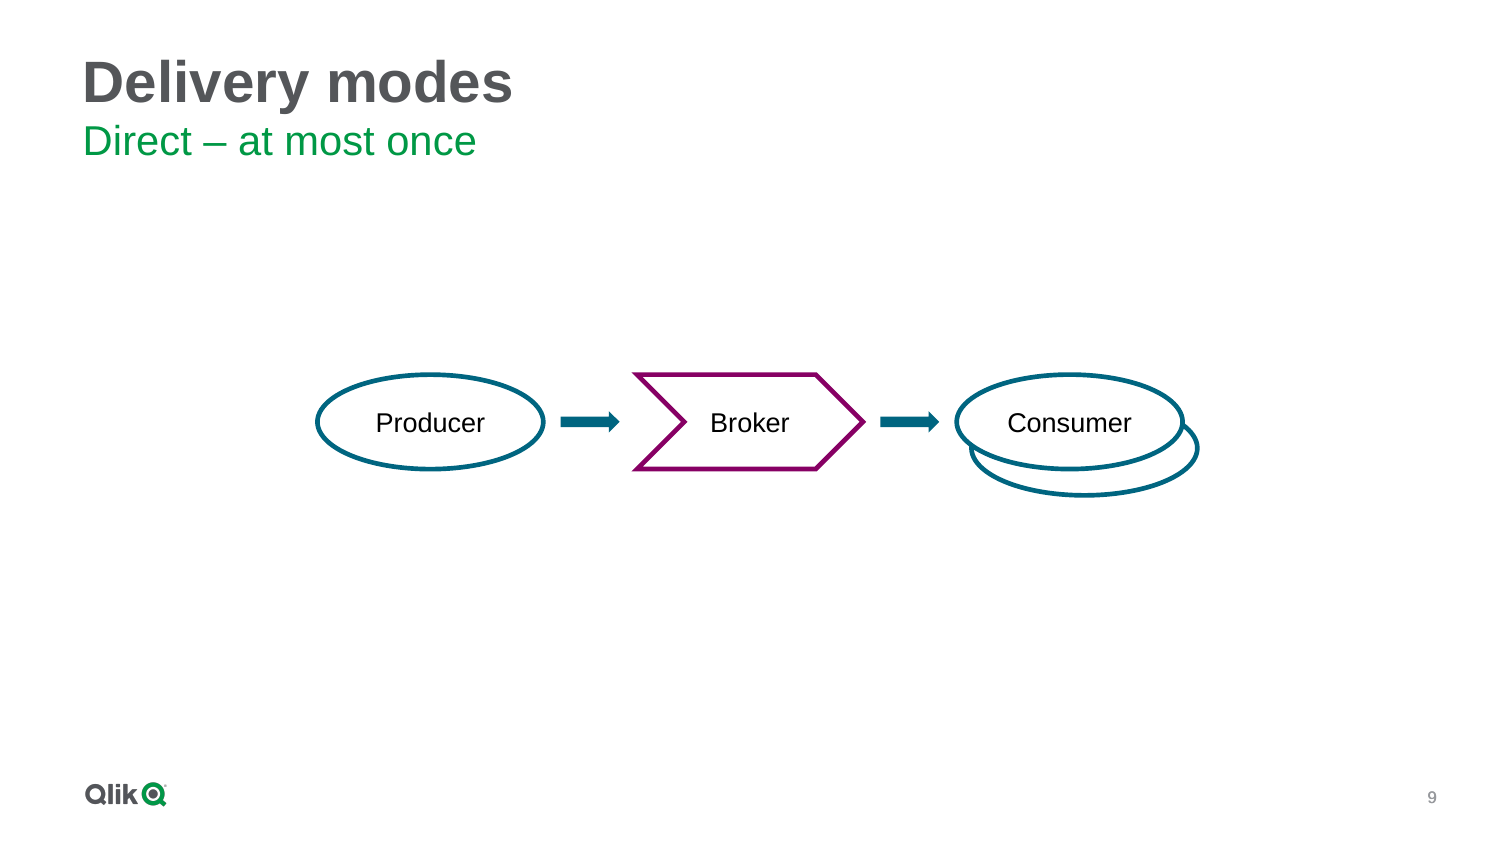

# Delivery modes
Direct – at most once
Broker
Consumer
Producer